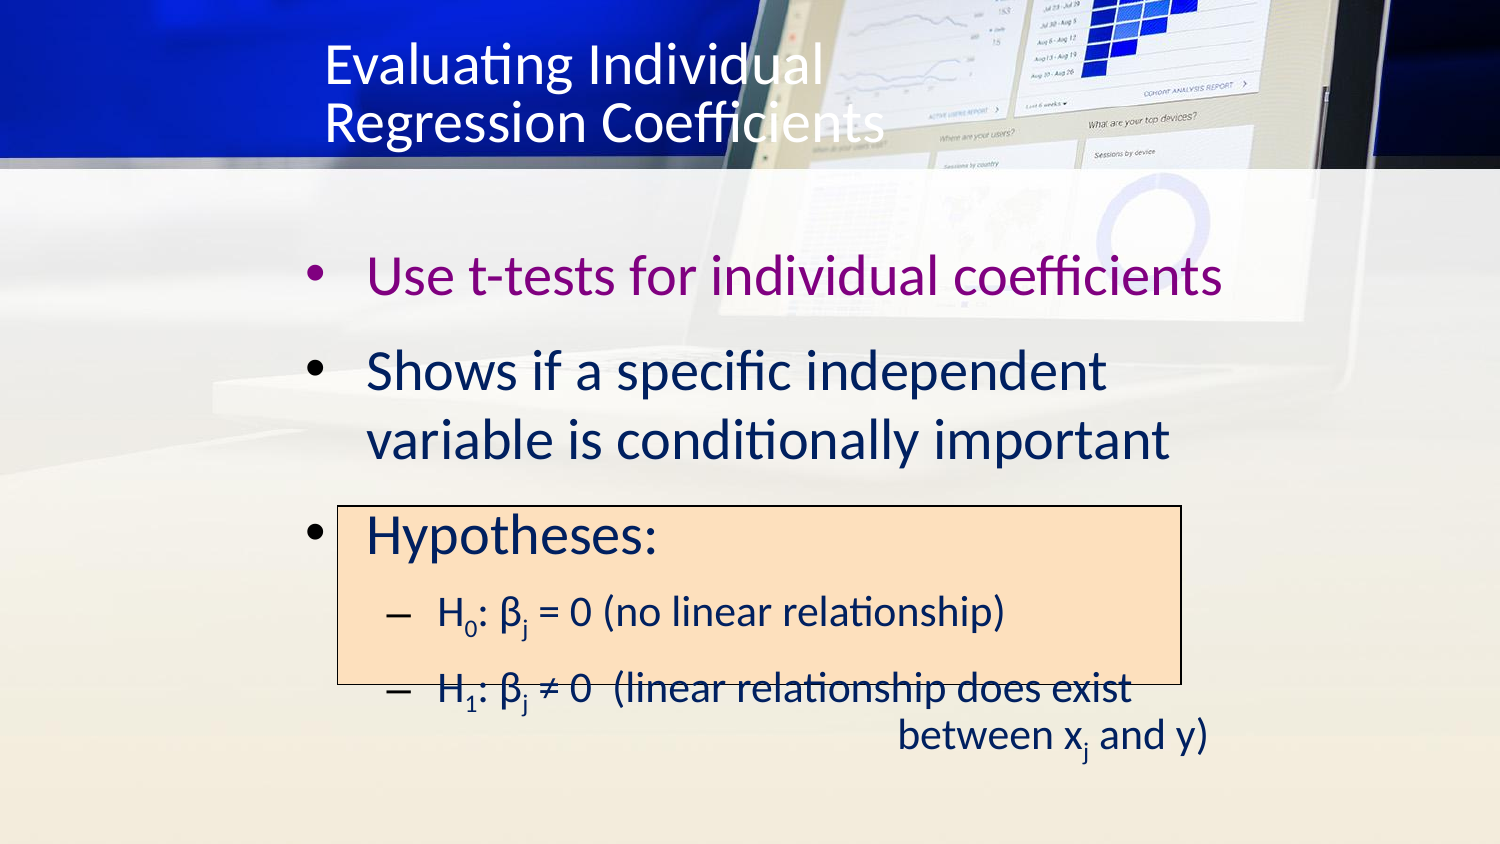

# Evaluating Individual Regression Coefficients
Use t-tests for individual coefficients
Shows if a specific independent variable is conditionally important
Hypotheses:
H0: βj = 0 (no linear relationship)
H1: βj ≠ 0  (linear relationship does exist
				 between xj and y)